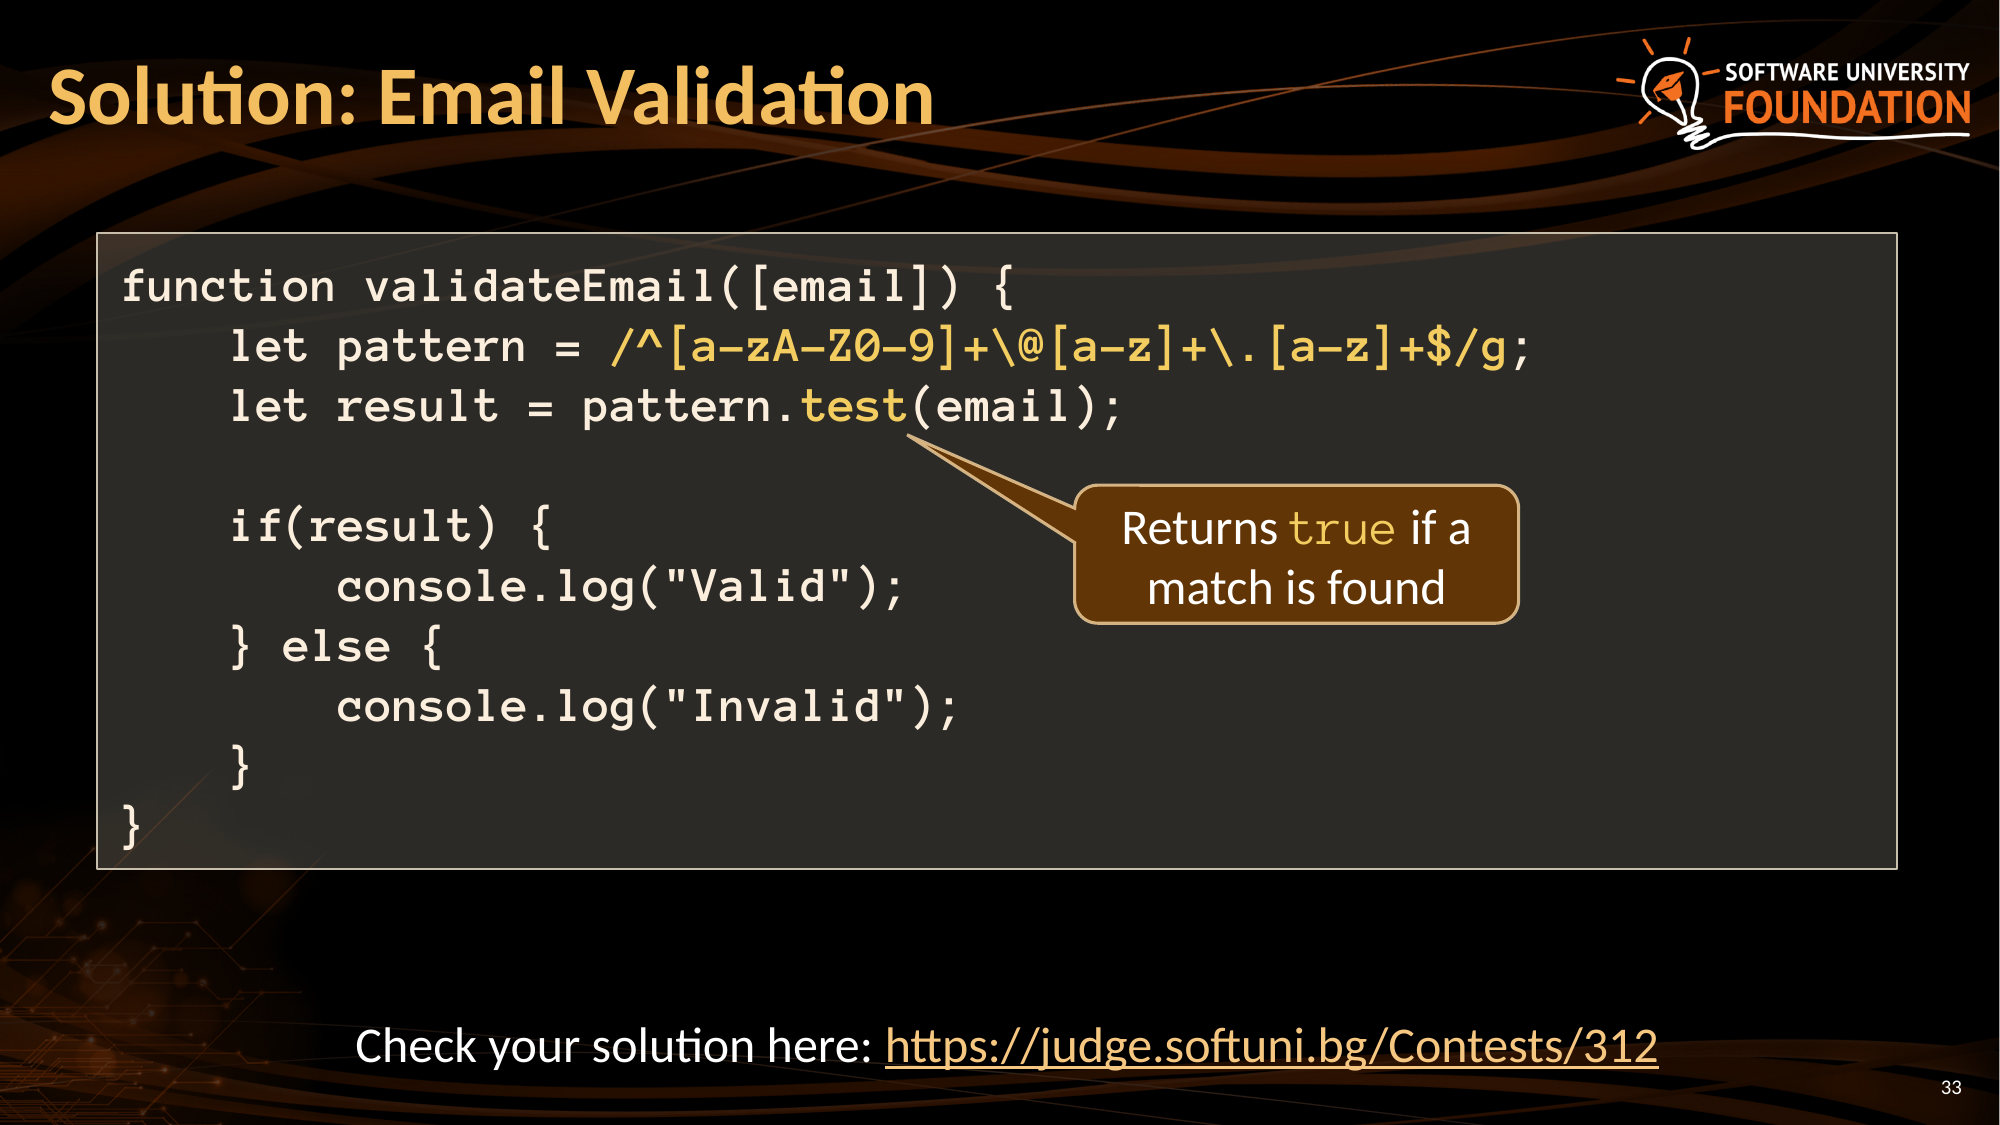

# Solution: Email Validation
function validateEmail([email]) {
    let pattern = /^[a-zA-Z0-9]+\@[a-z]+\.[a-z]+$/g;
    let result = pattern.test(email);

    if(result) {
        console.log("Valid");
    } else {
        console.log("Invalid");
    }
}
Returns true if a match is found
Check your solution here: https://judge.softuni.bg/Contests/312
33